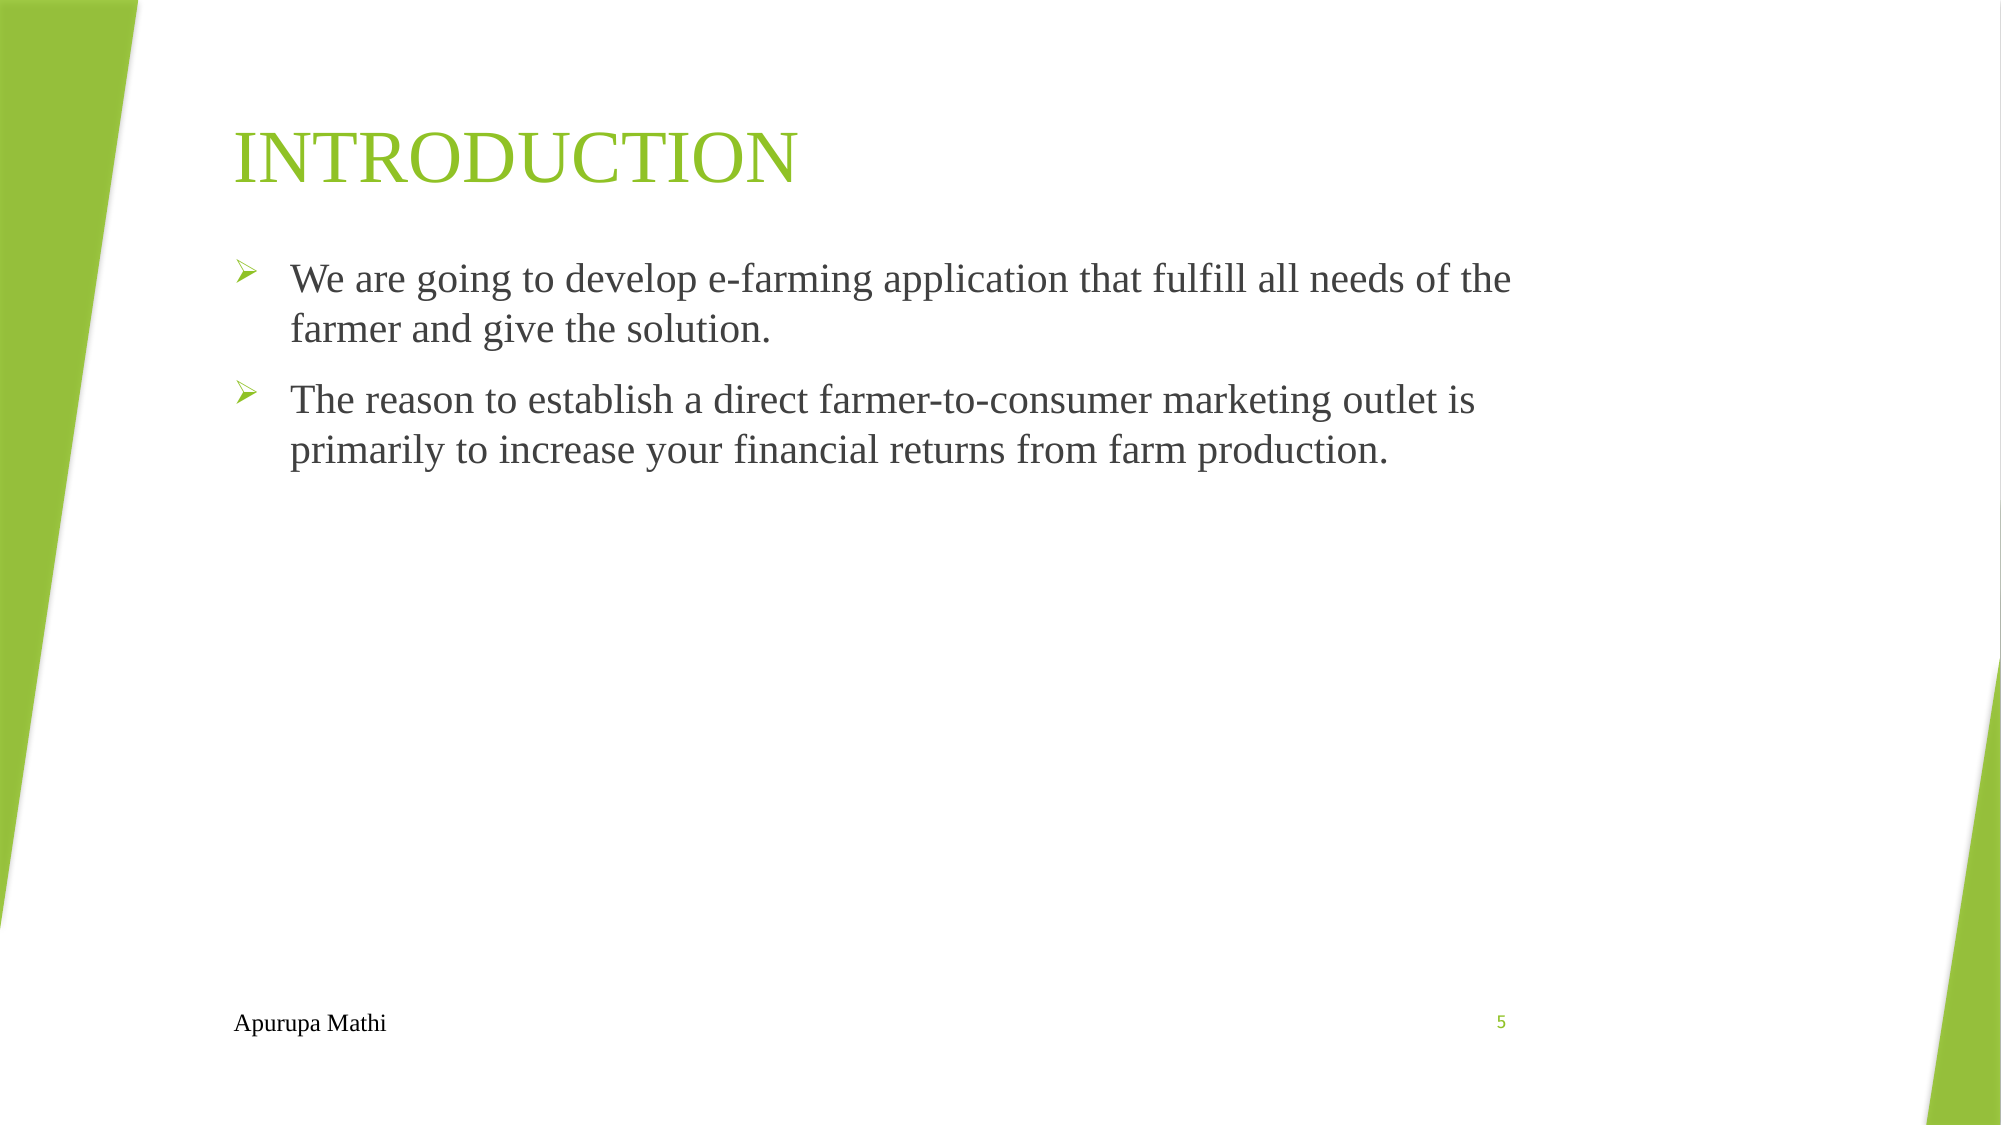

# INTRODUCTION
We are going to develop e-farming application that fulfill all needs of the farmer and give the solution.
The reason to establish a direct farmer-to-consumer marketing outlet is primarily to increase your financial returns from farm production.

Apurupa Mathi
5